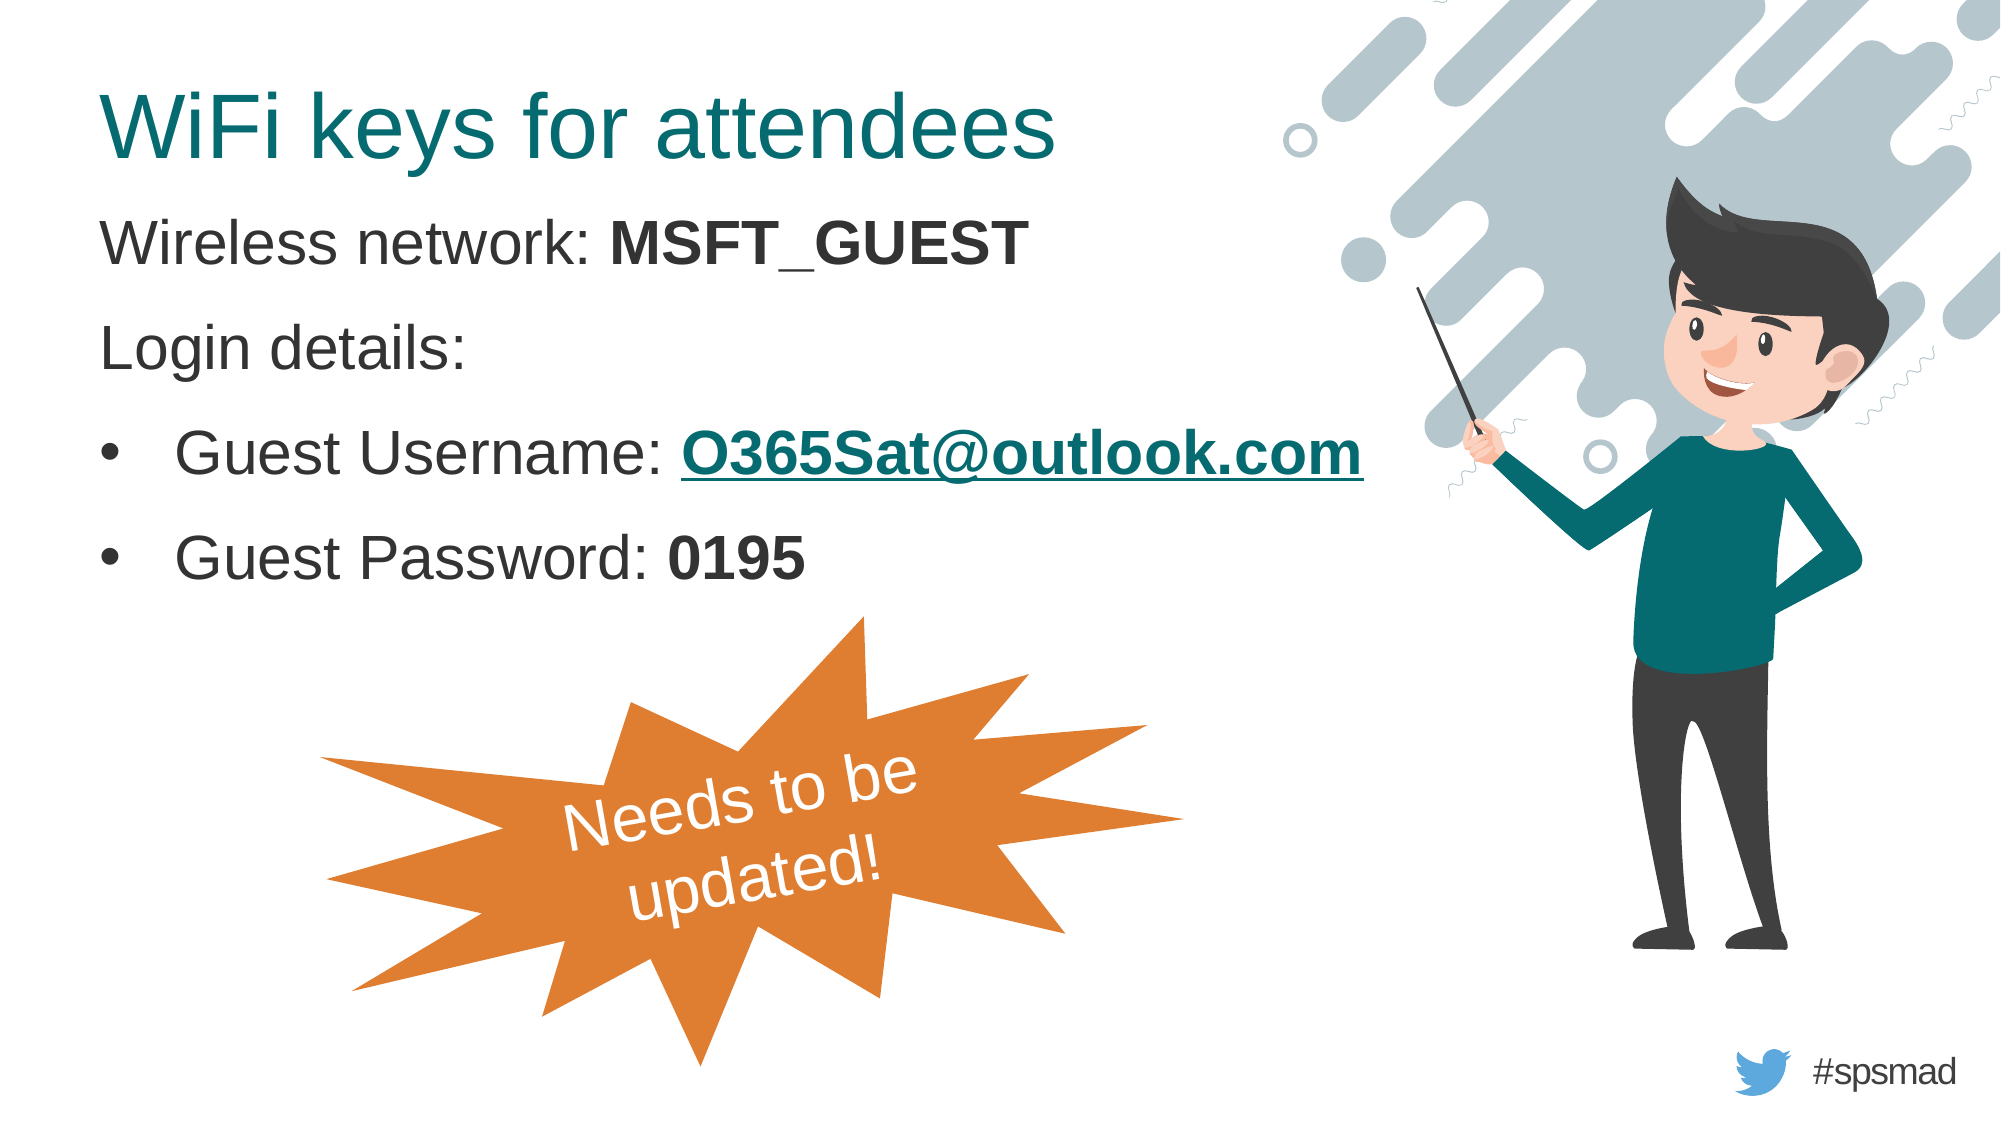

# WiFi keys for attendees

Wireless network: MSFT_GUEST
Login details:
Guest Username: O365Sat@outlook.com
Guest Password: 0195

Needs to be updated!